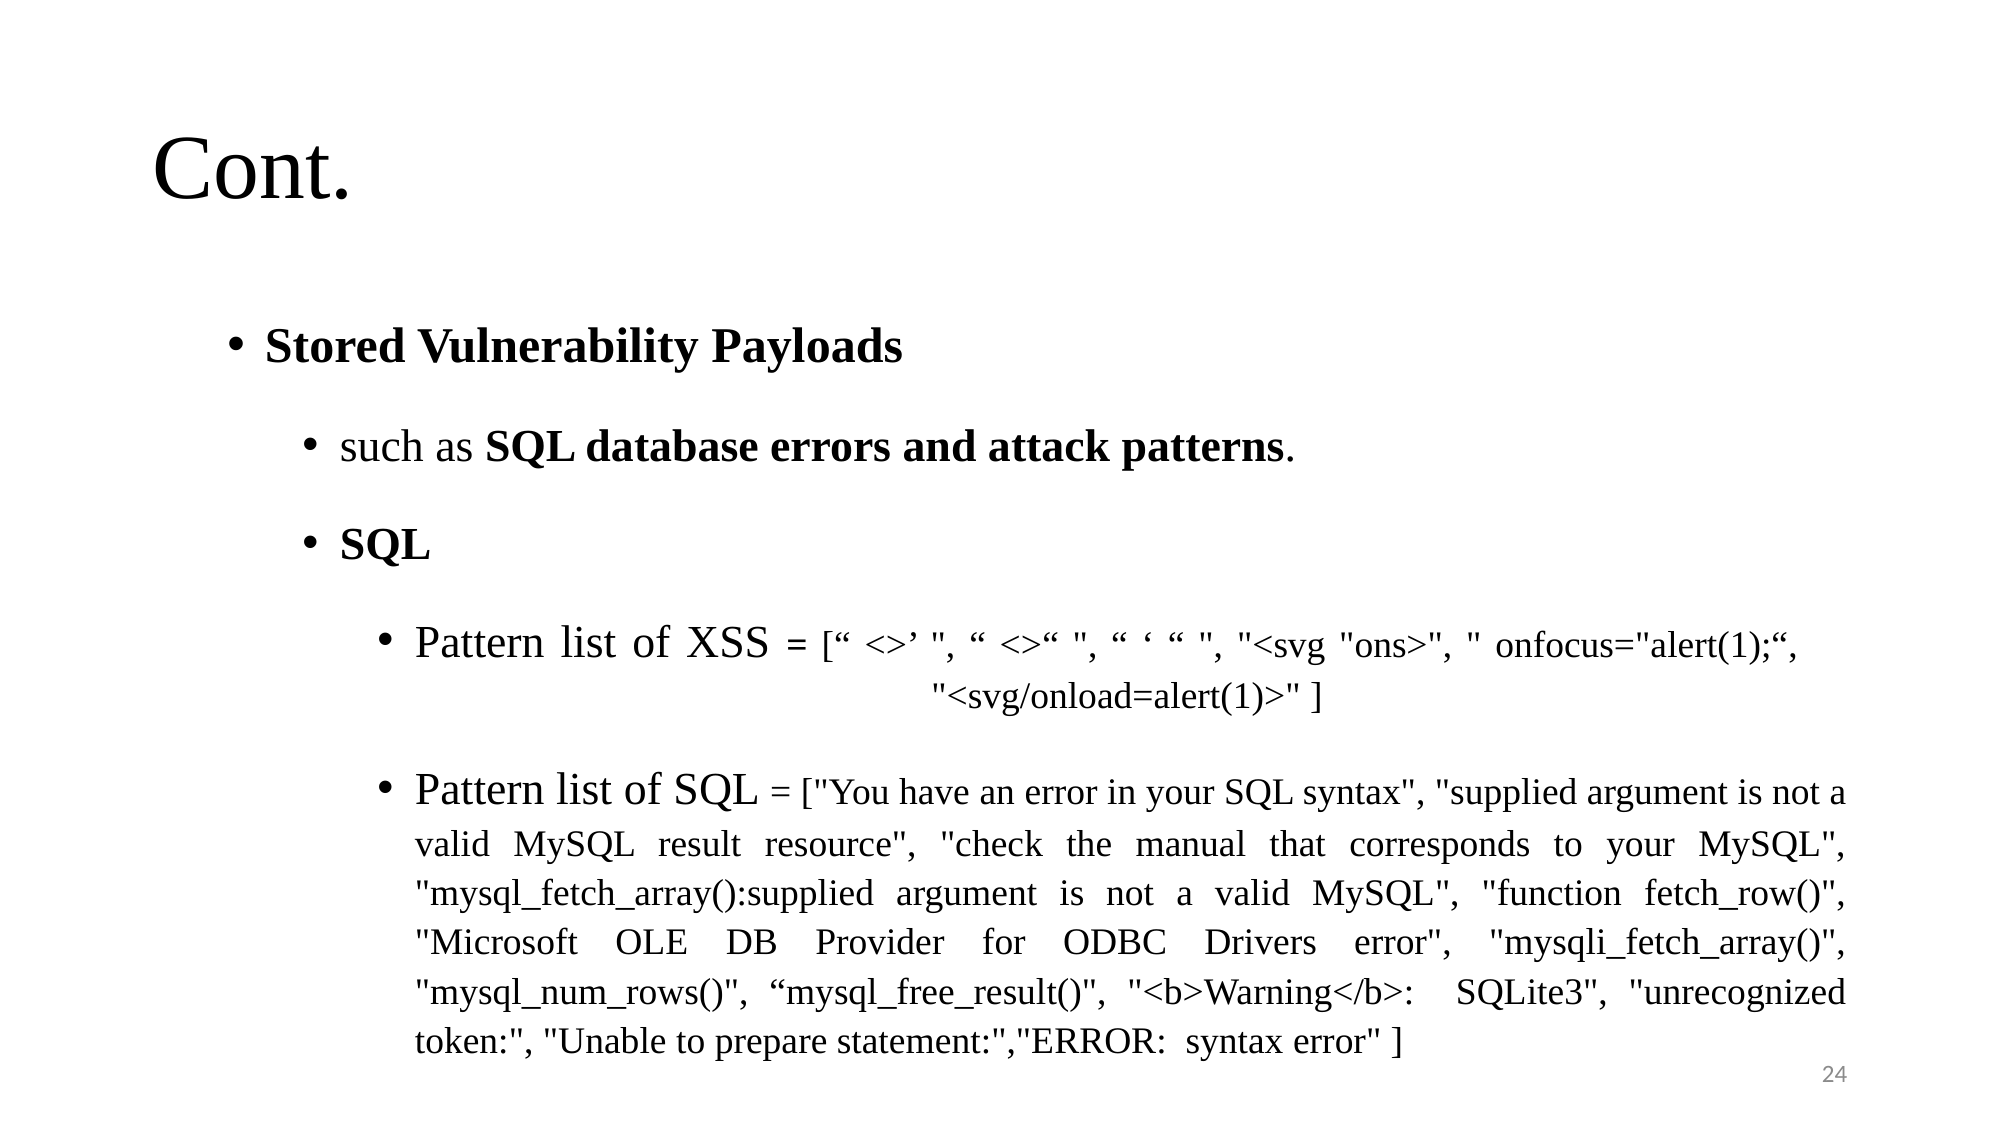

# Cont.
Stored Vulnerability Payloads
such as SQL database errors and attack patterns.
SQL
Pattern list of XSS = [“ <>’ ", “ <>“ ", “ ‘ “ ", "<svg "ons>", " onfocus="alert(1);“, 				       "<svg/onload=alert(1)>" ]
Pattern list of SQL = ["You have an error in your SQL syntax", "supplied argument is not a valid MySQL result resource", "check the manual that corresponds to your MySQL", "mysql_fetch_array():supplied argument is not a valid MySQL", "function fetch_row()", "Microsoft OLE DB Provider for ODBC Drivers error", "mysqli_fetch_array()", "mysql_num_rows()", “mysql_free_result()", "<b>Warning</b>:  SQLite3", "unrecognized token:", "Unable to prepare statement:","ERROR:  syntax error" ]

24